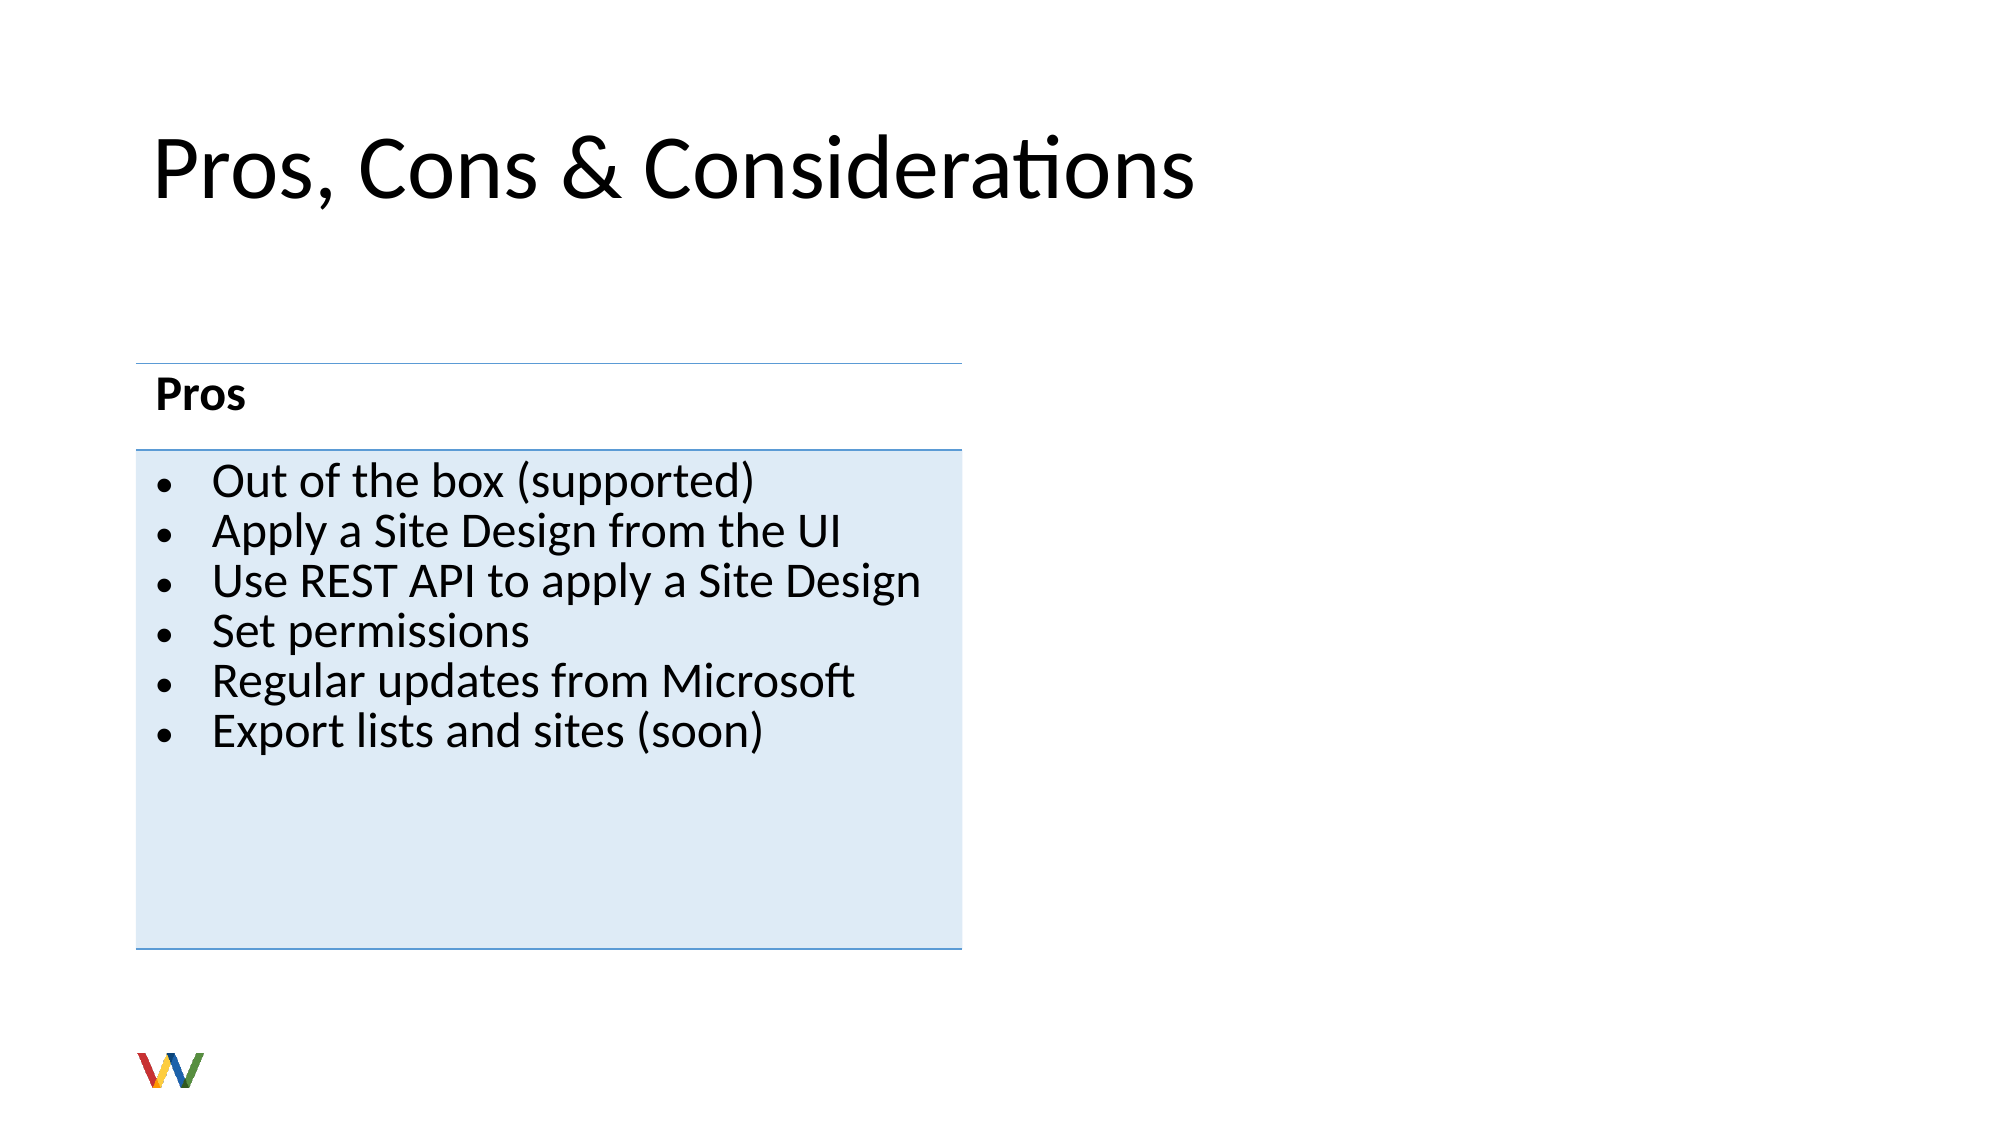

# Pros, Cons & Considerations
| Pros |
| --- |
| Out of the box (supported) Apply a Site Design from the UI Use REST API to apply a Site Design Set permissions Regular updates from Microsoft Export lists and sites (soon) |